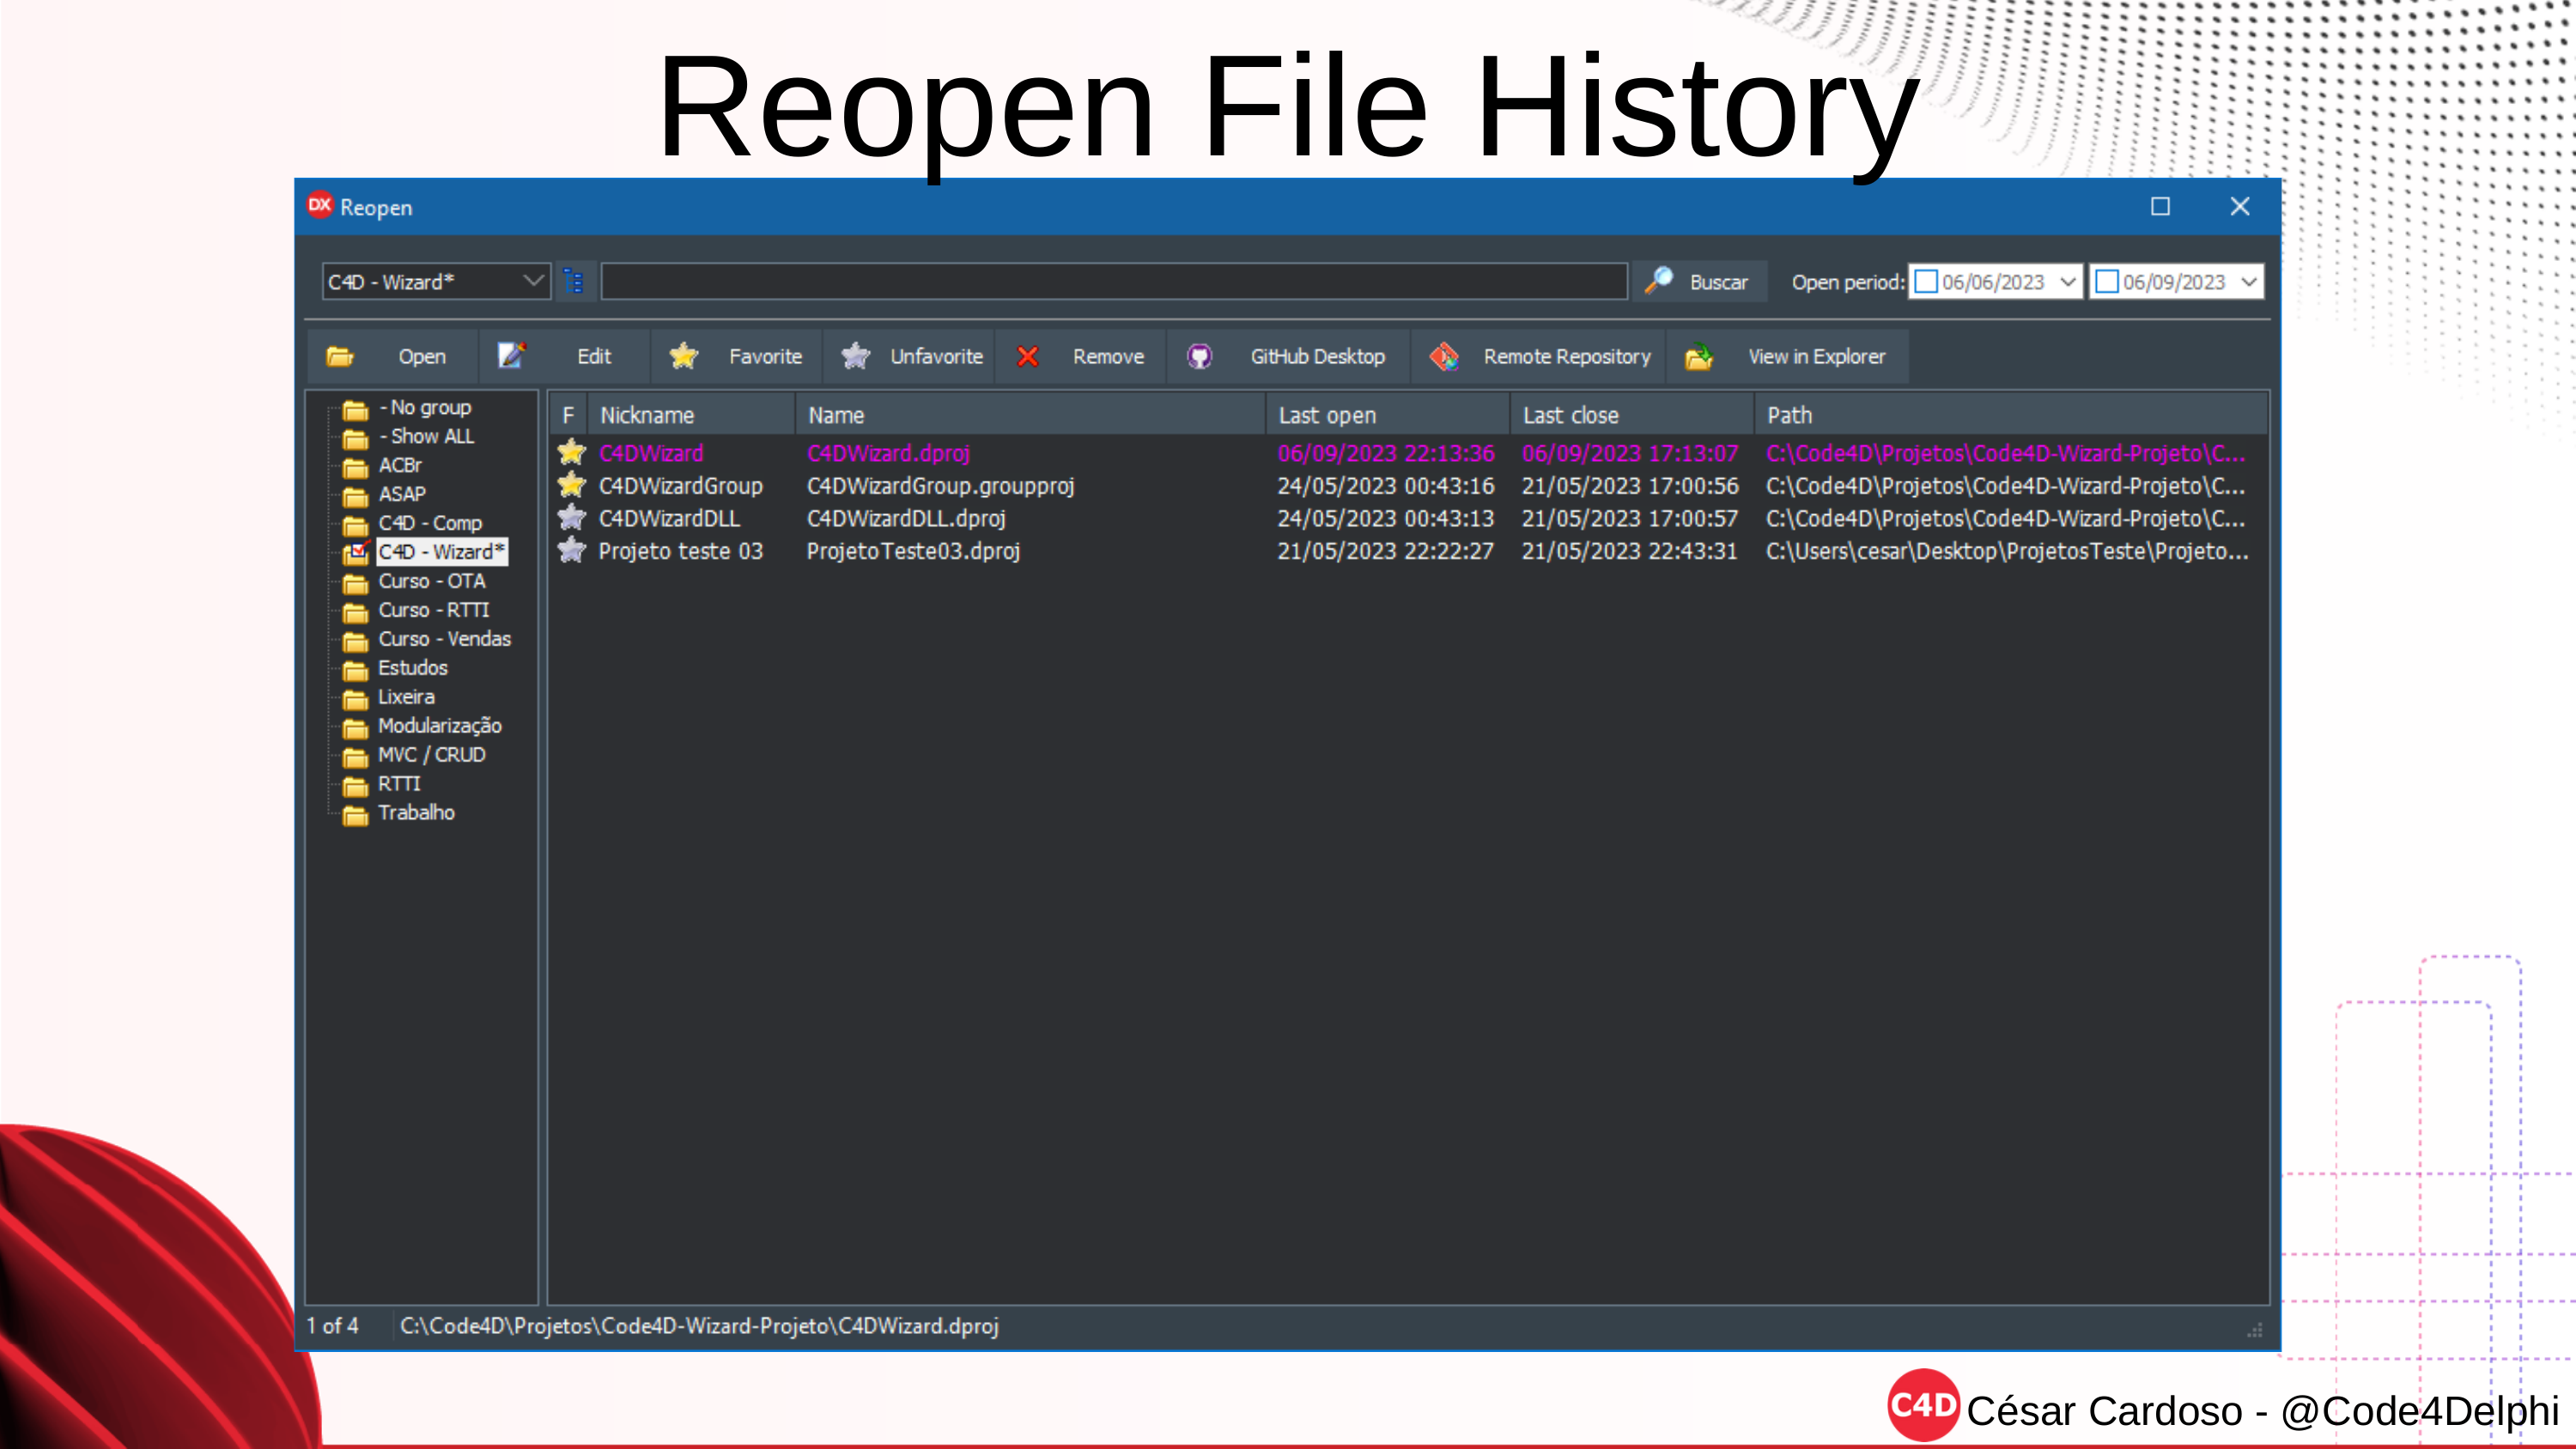

Reopen File History

César Cardoso - @Code4Delphi